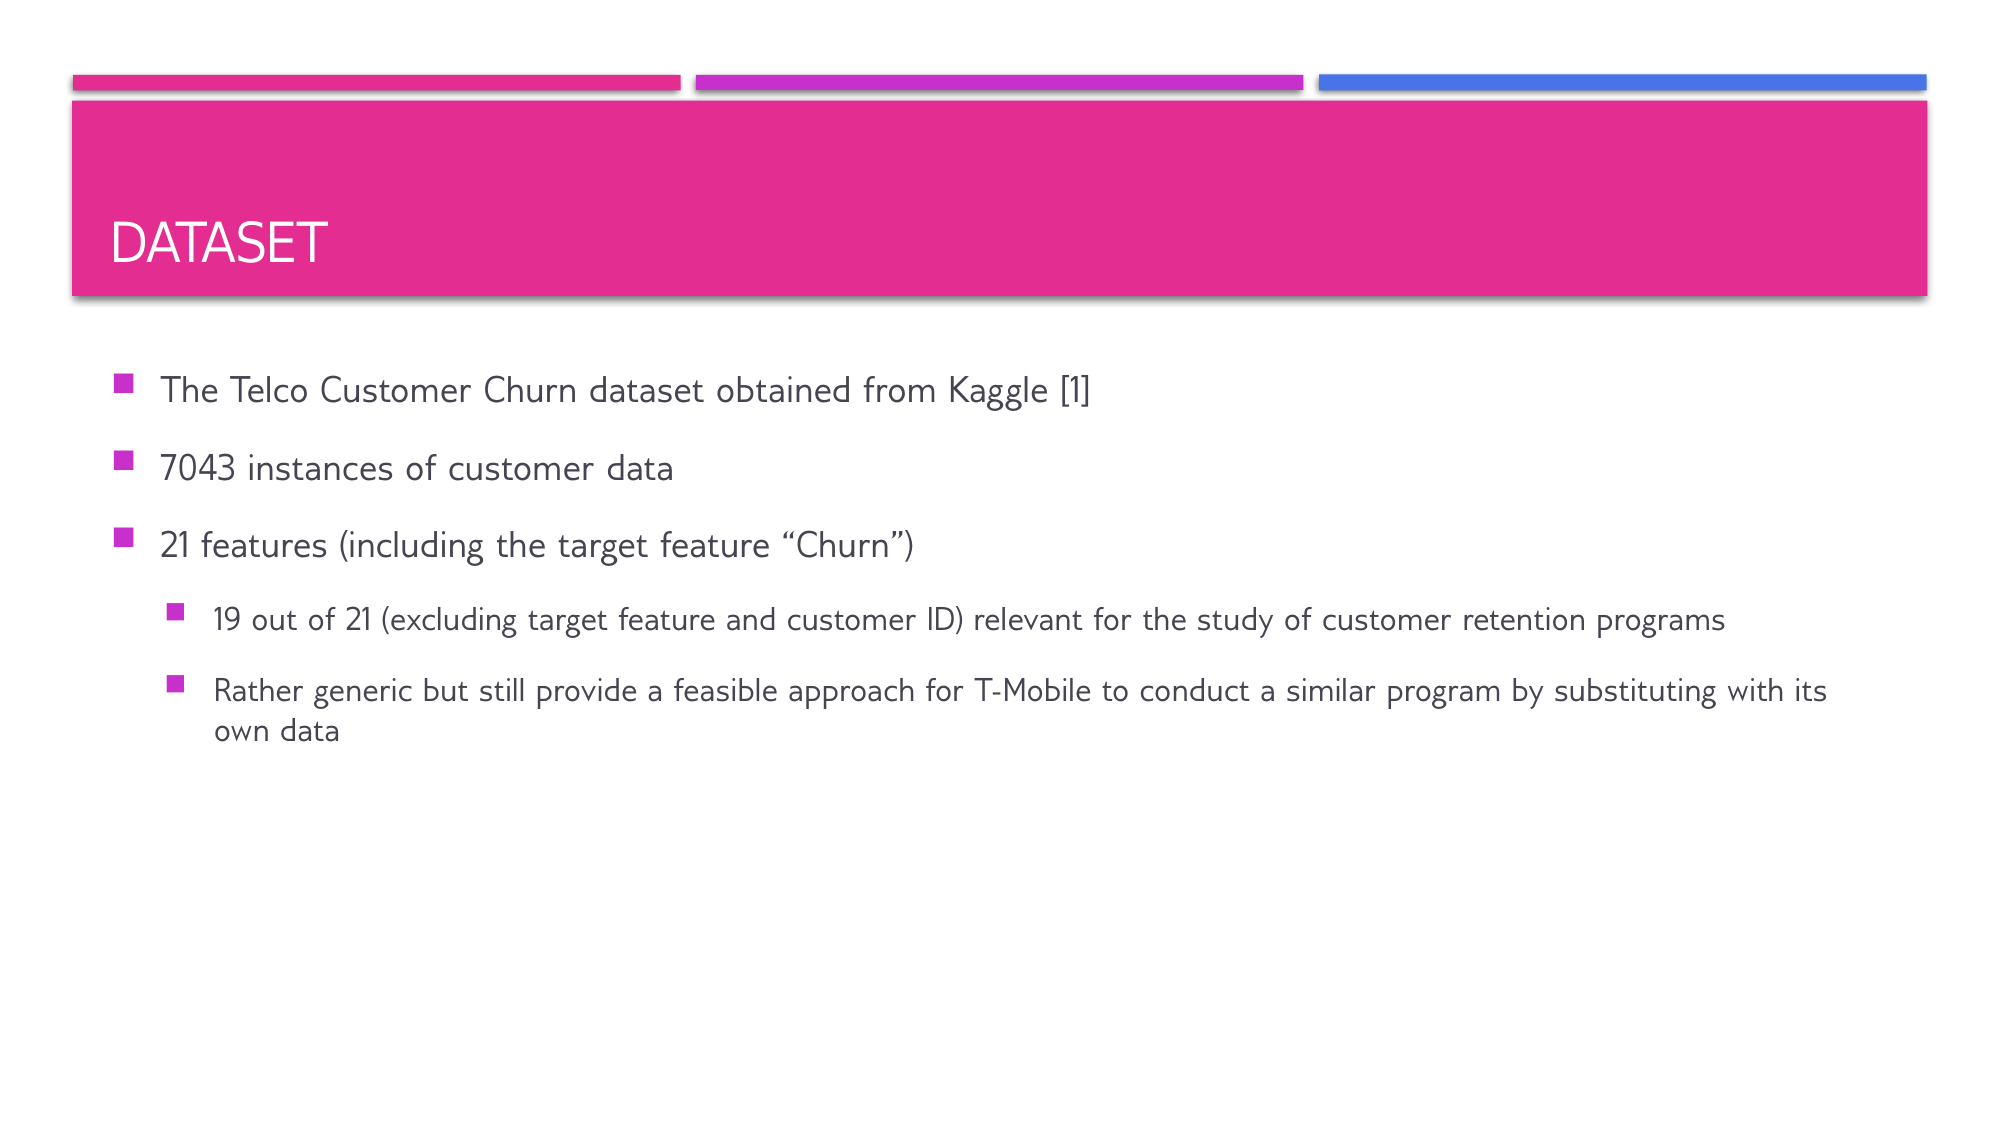

# Dataset
The Telco Customer Churn dataset obtained from Kaggle [1]
7043 instances of customer data
21 features (including the target feature “Churn”)
19 out of 21 (excluding target feature and customer ID) relevant for the study of customer retention programs
Rather generic but still provide a feasible approach for T-Mobile to conduct a similar program by substituting with its own data